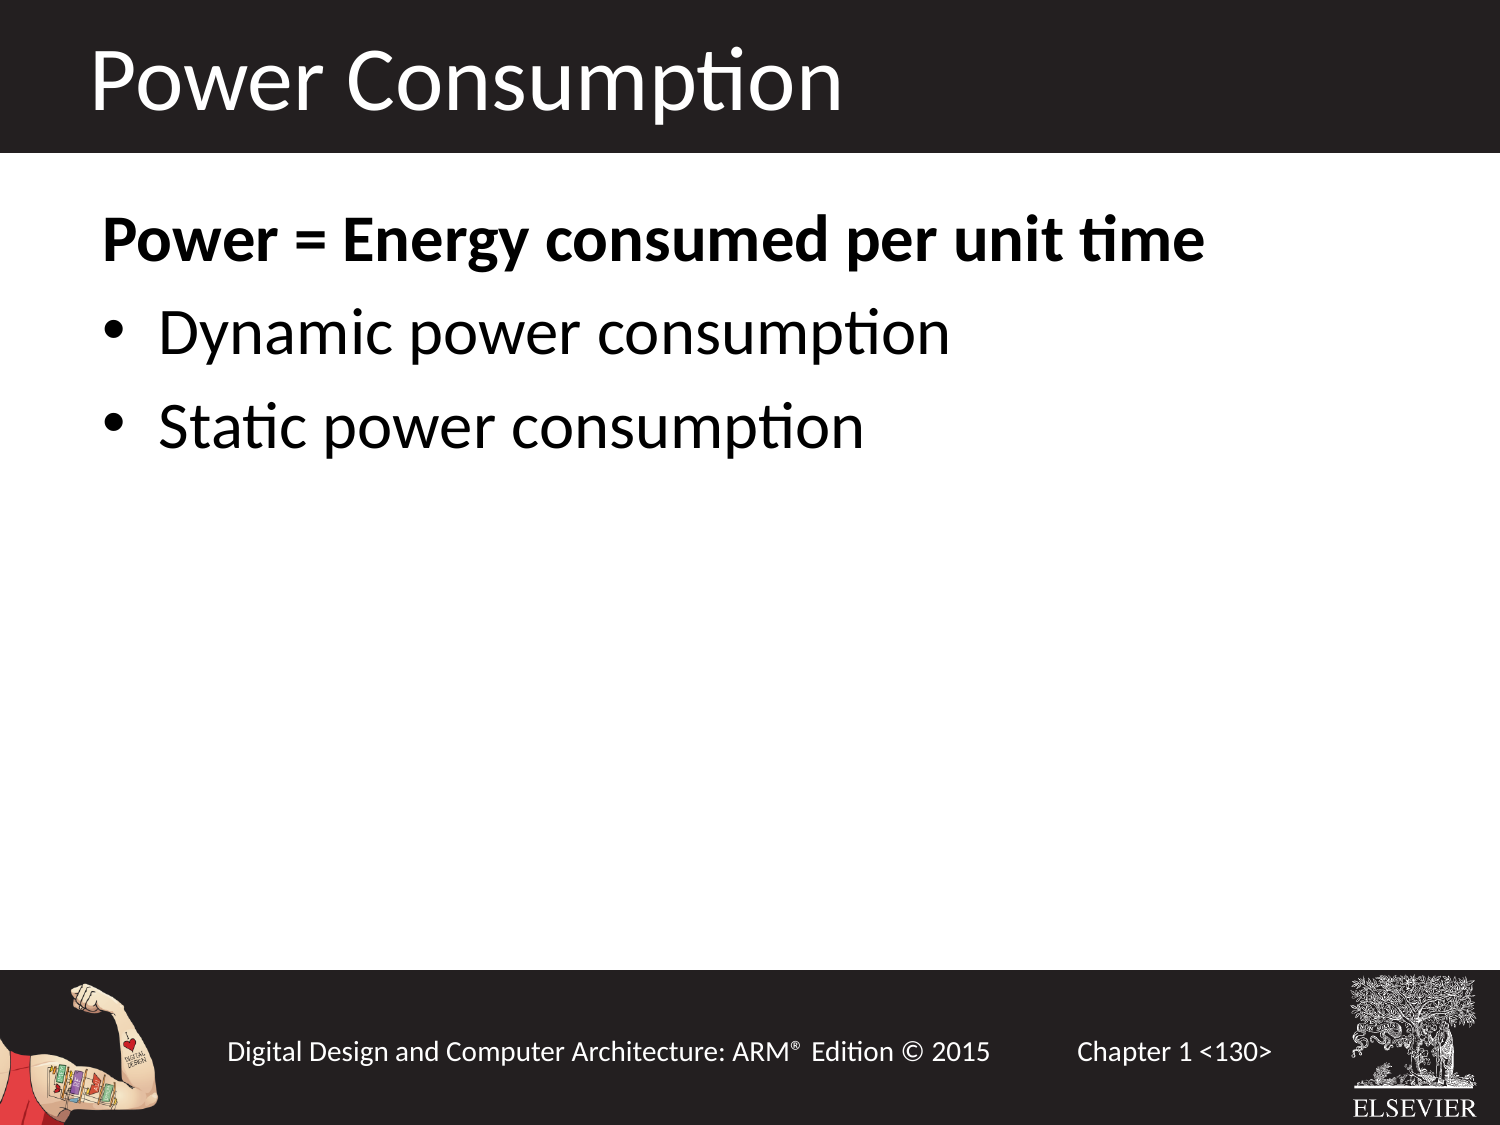

Power Consumption
Power = Energy consumed per unit time
Dynamic power consumption
Static power consumption